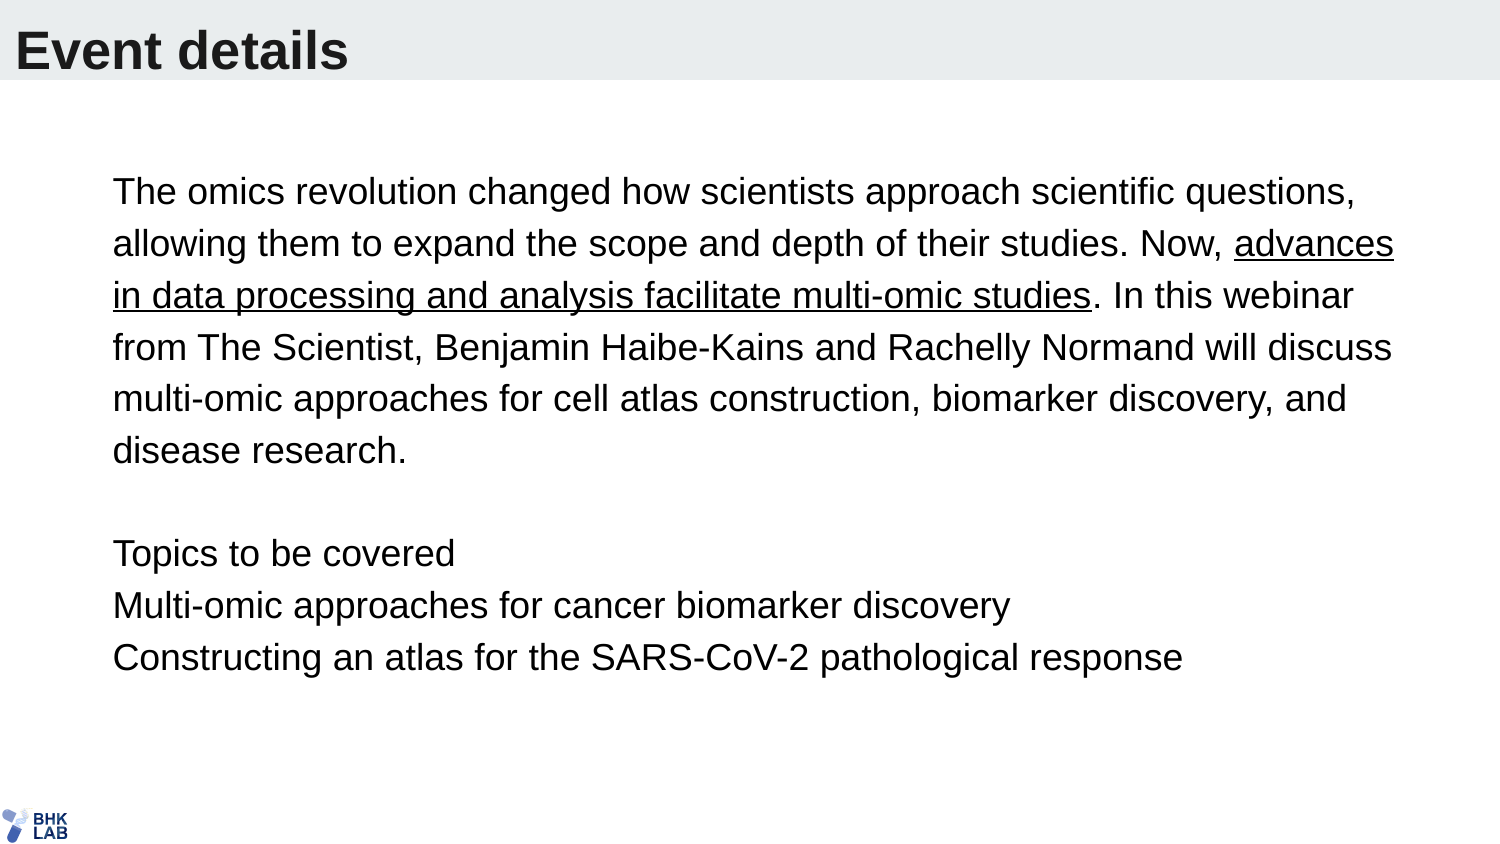

# Event details
The omics revolution changed how scientists approach scientific questions, allowing them to expand the scope and depth of their studies. Now, advances in data processing and analysis facilitate multi-omic studies. In this webinar from The Scientist, Benjamin Haibe-Kains and Rachelly Normand will discuss multi-omic approaches for cell atlas construction, biomarker discovery, and disease research.

Topics to be covered
Multi-omic approaches for cancer biomarker discovery
Constructing an atlas for the SARS-CoV-2 pathological response